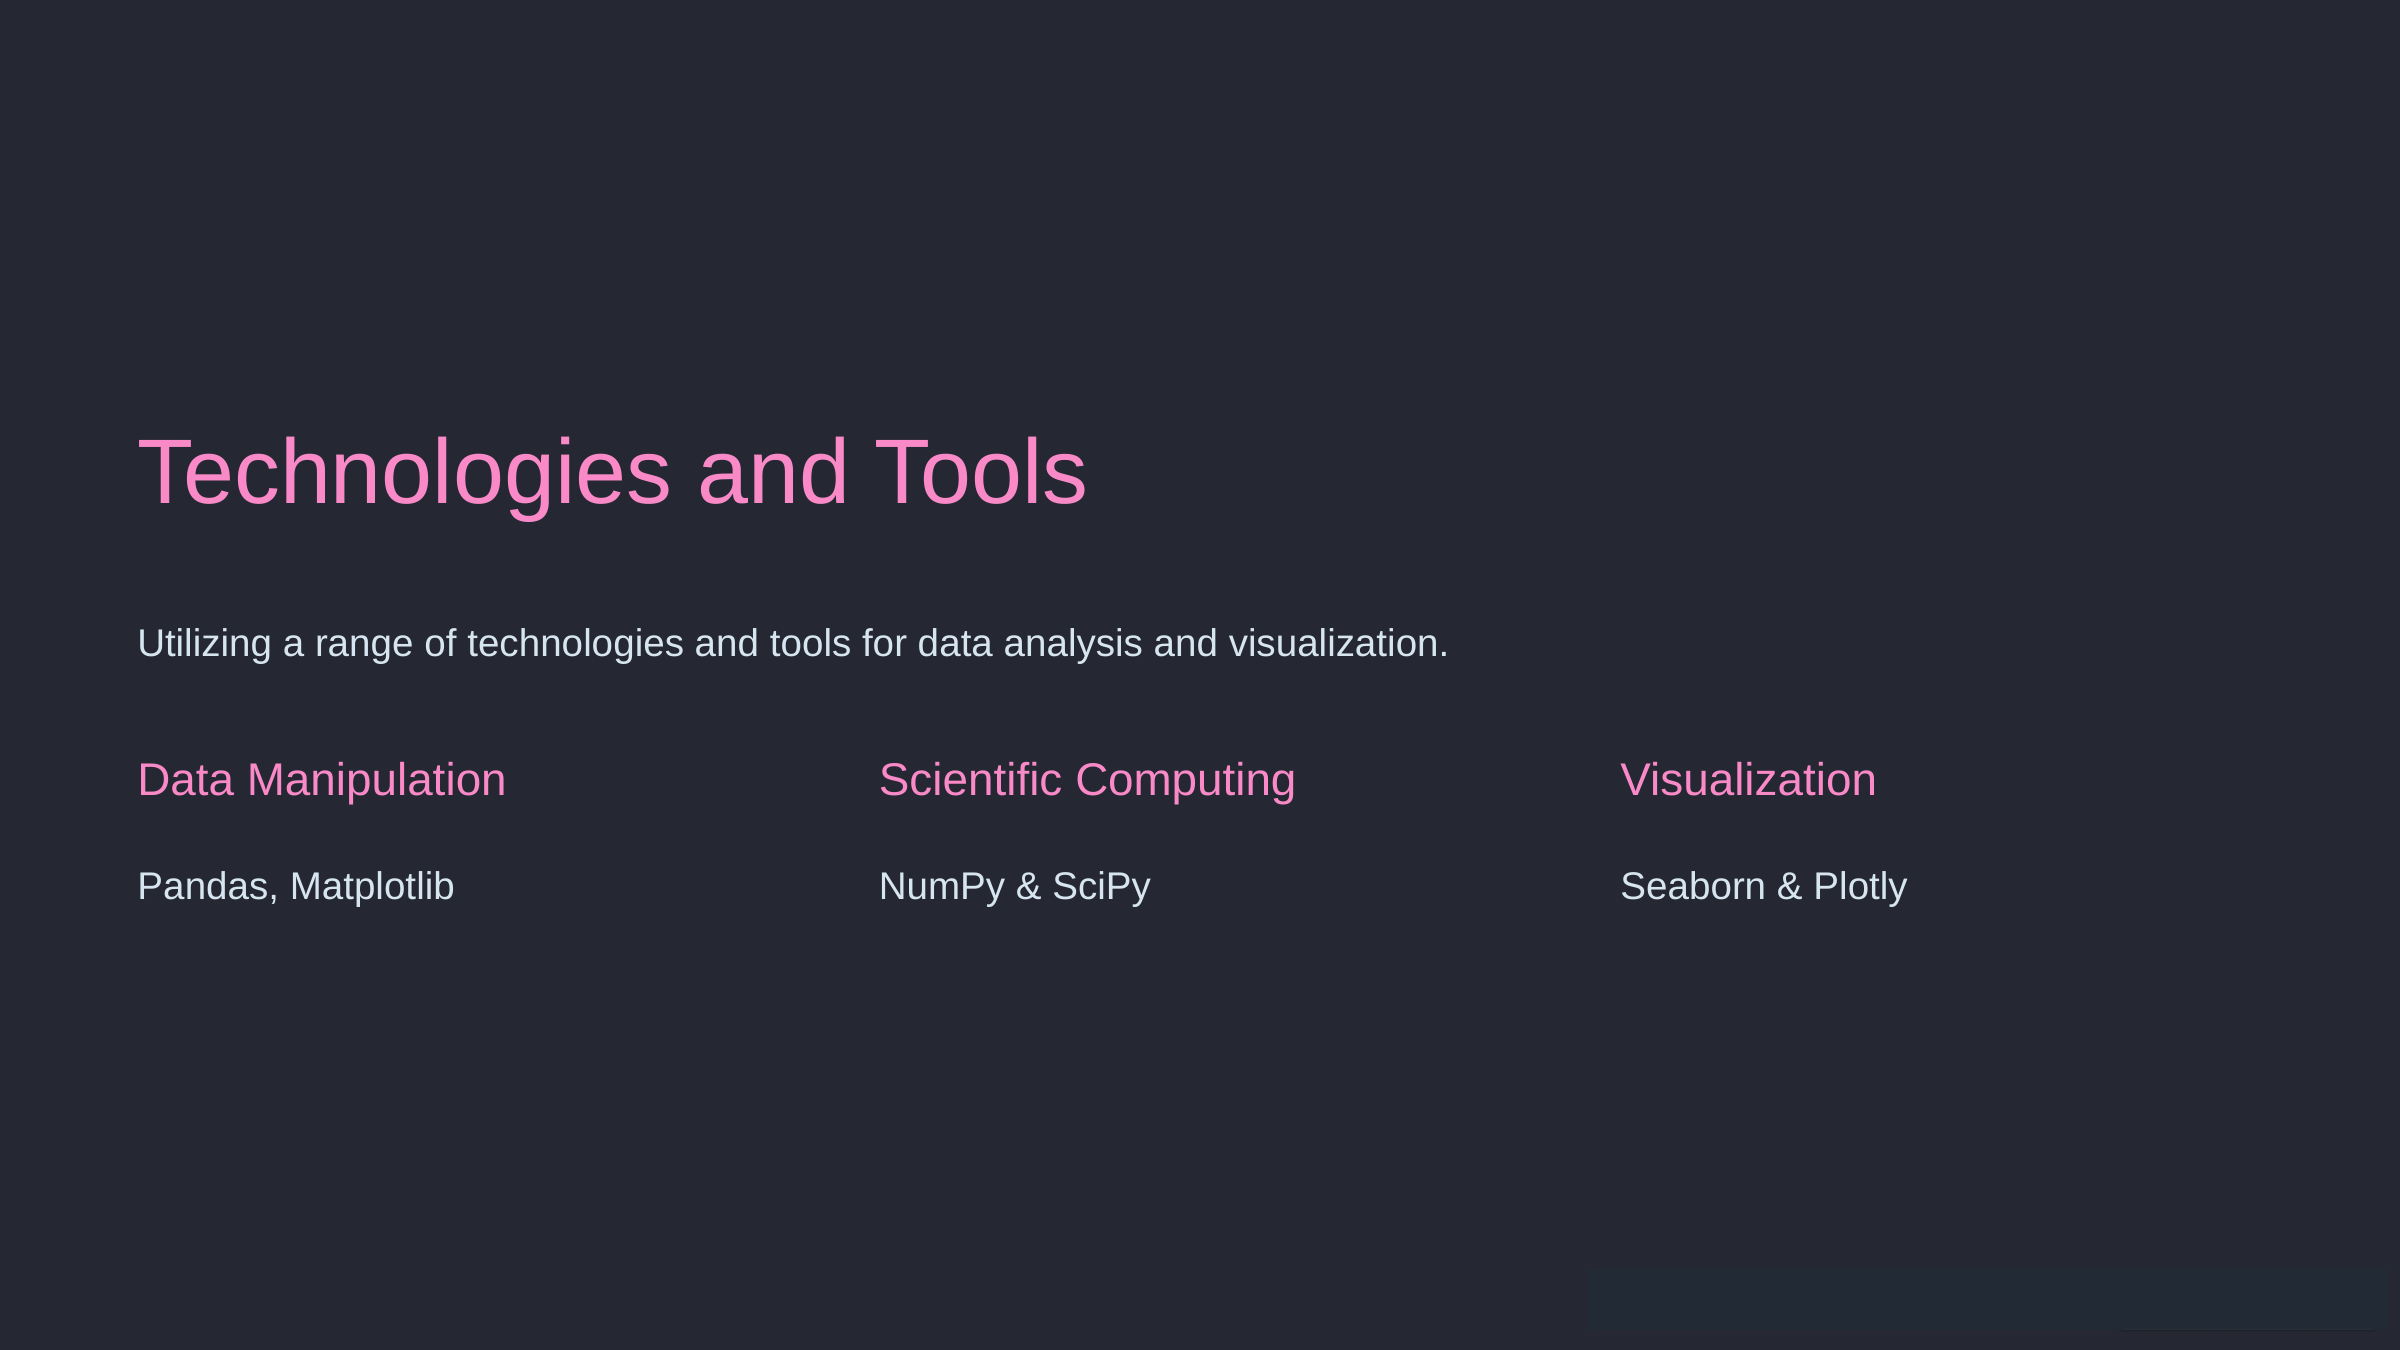

Technologies and Tools
Utilizing a range of technologies and tools for data analysis and visualization.
Data Manipulation
Scientific Computing
Visualization
Pandas, Matplotlib
NumPy & SciPy
Seaborn & Plotly